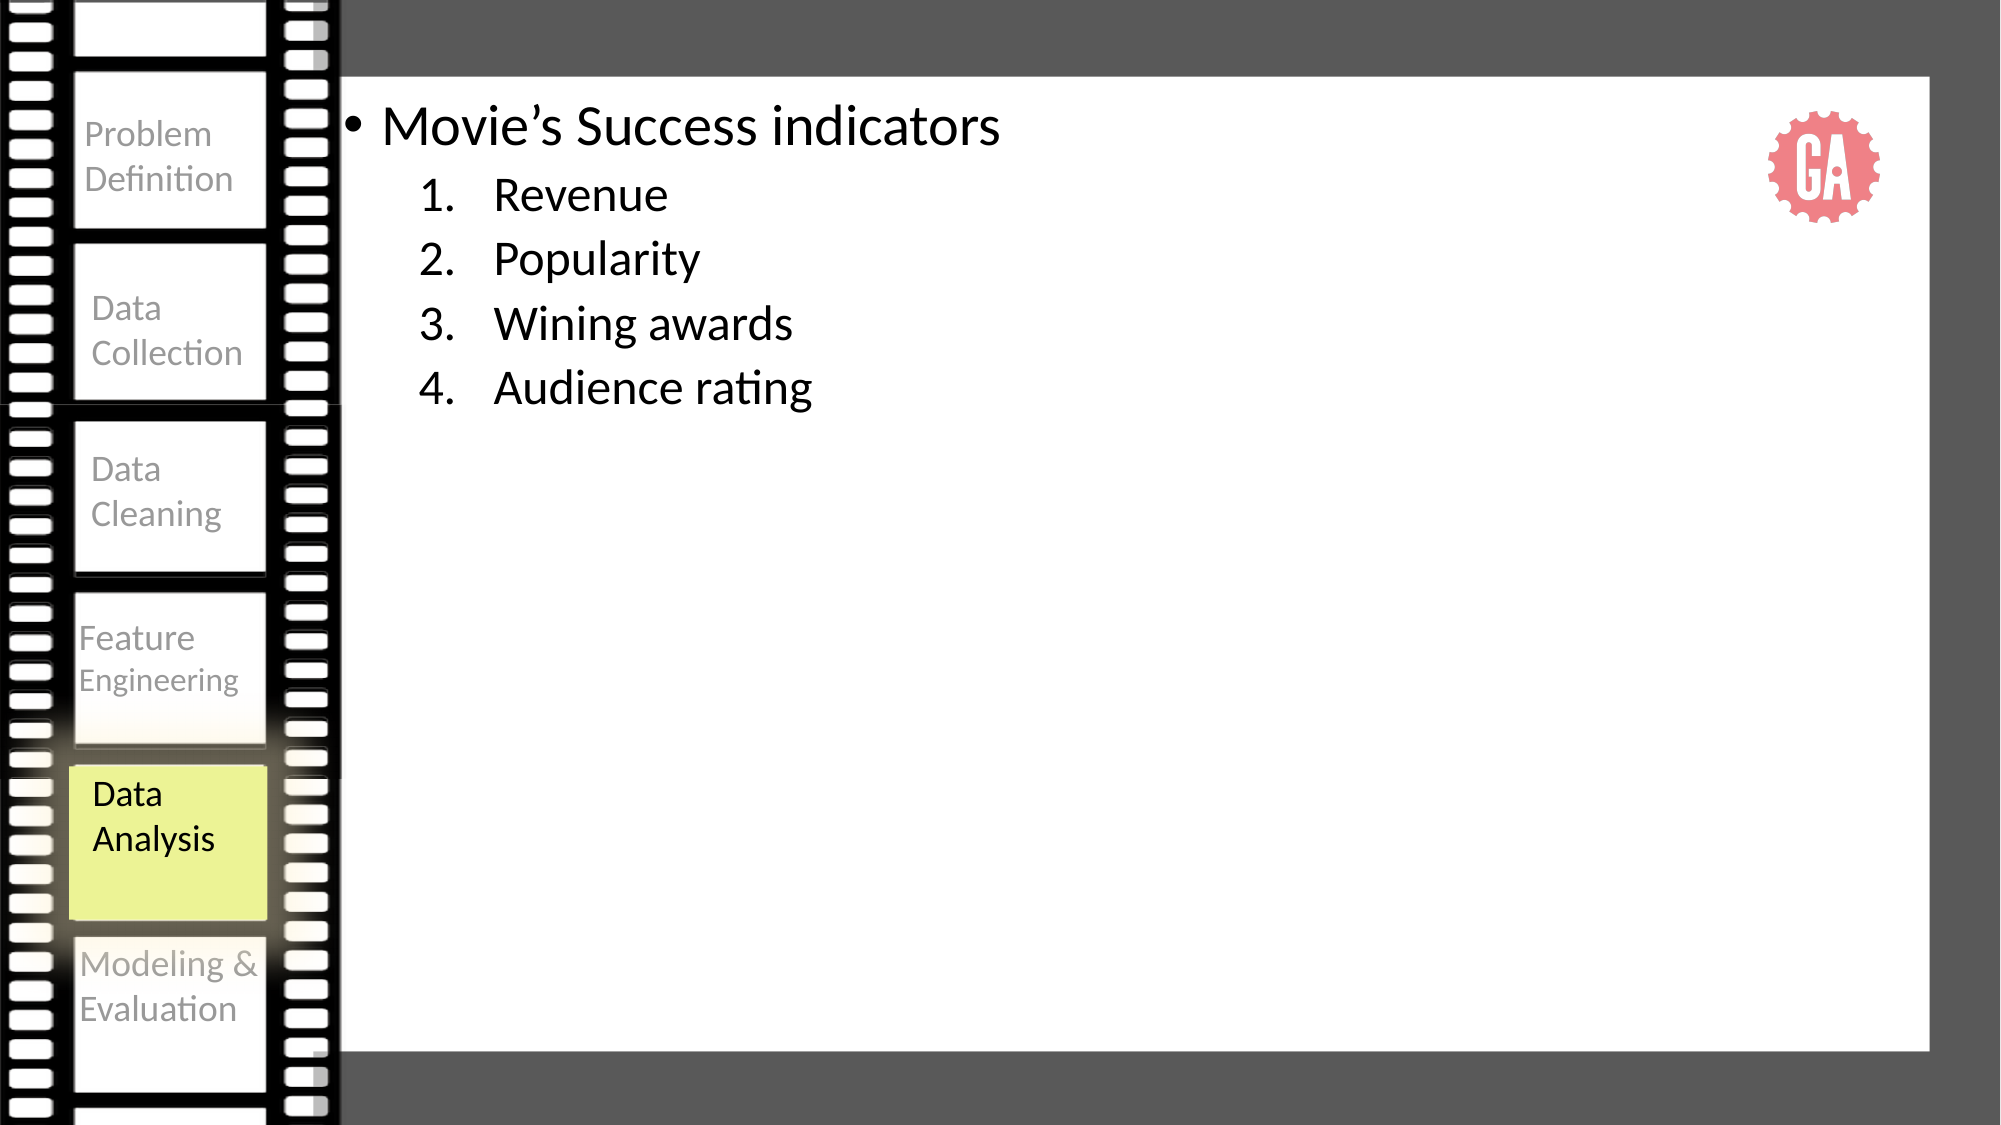

Movie’s Success indicators
Revenue
Popularity
Wining awards
Audience rating